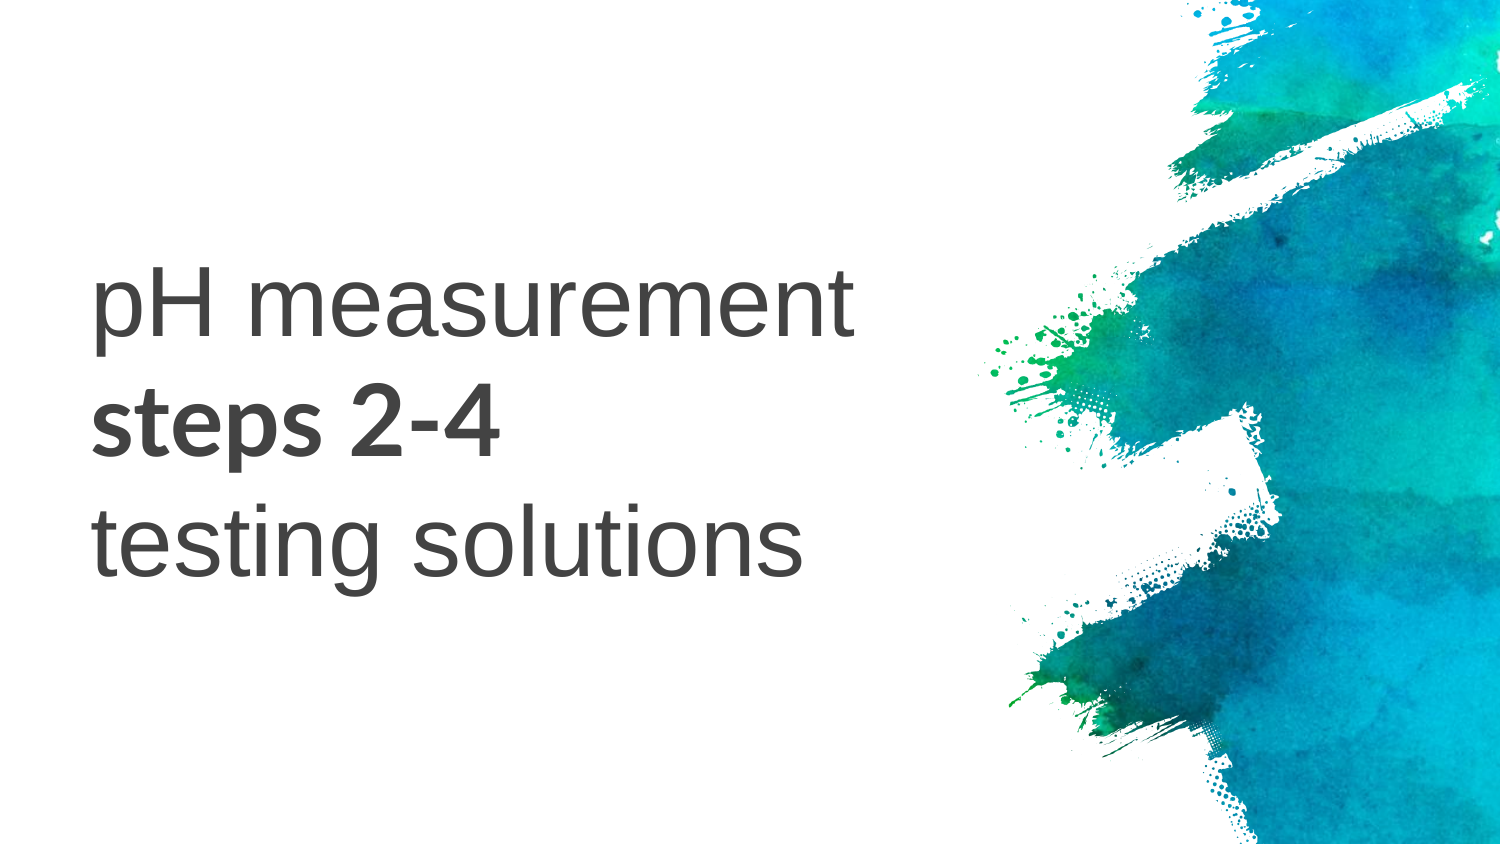

# pH measurement
steps 2-4
testing solutions